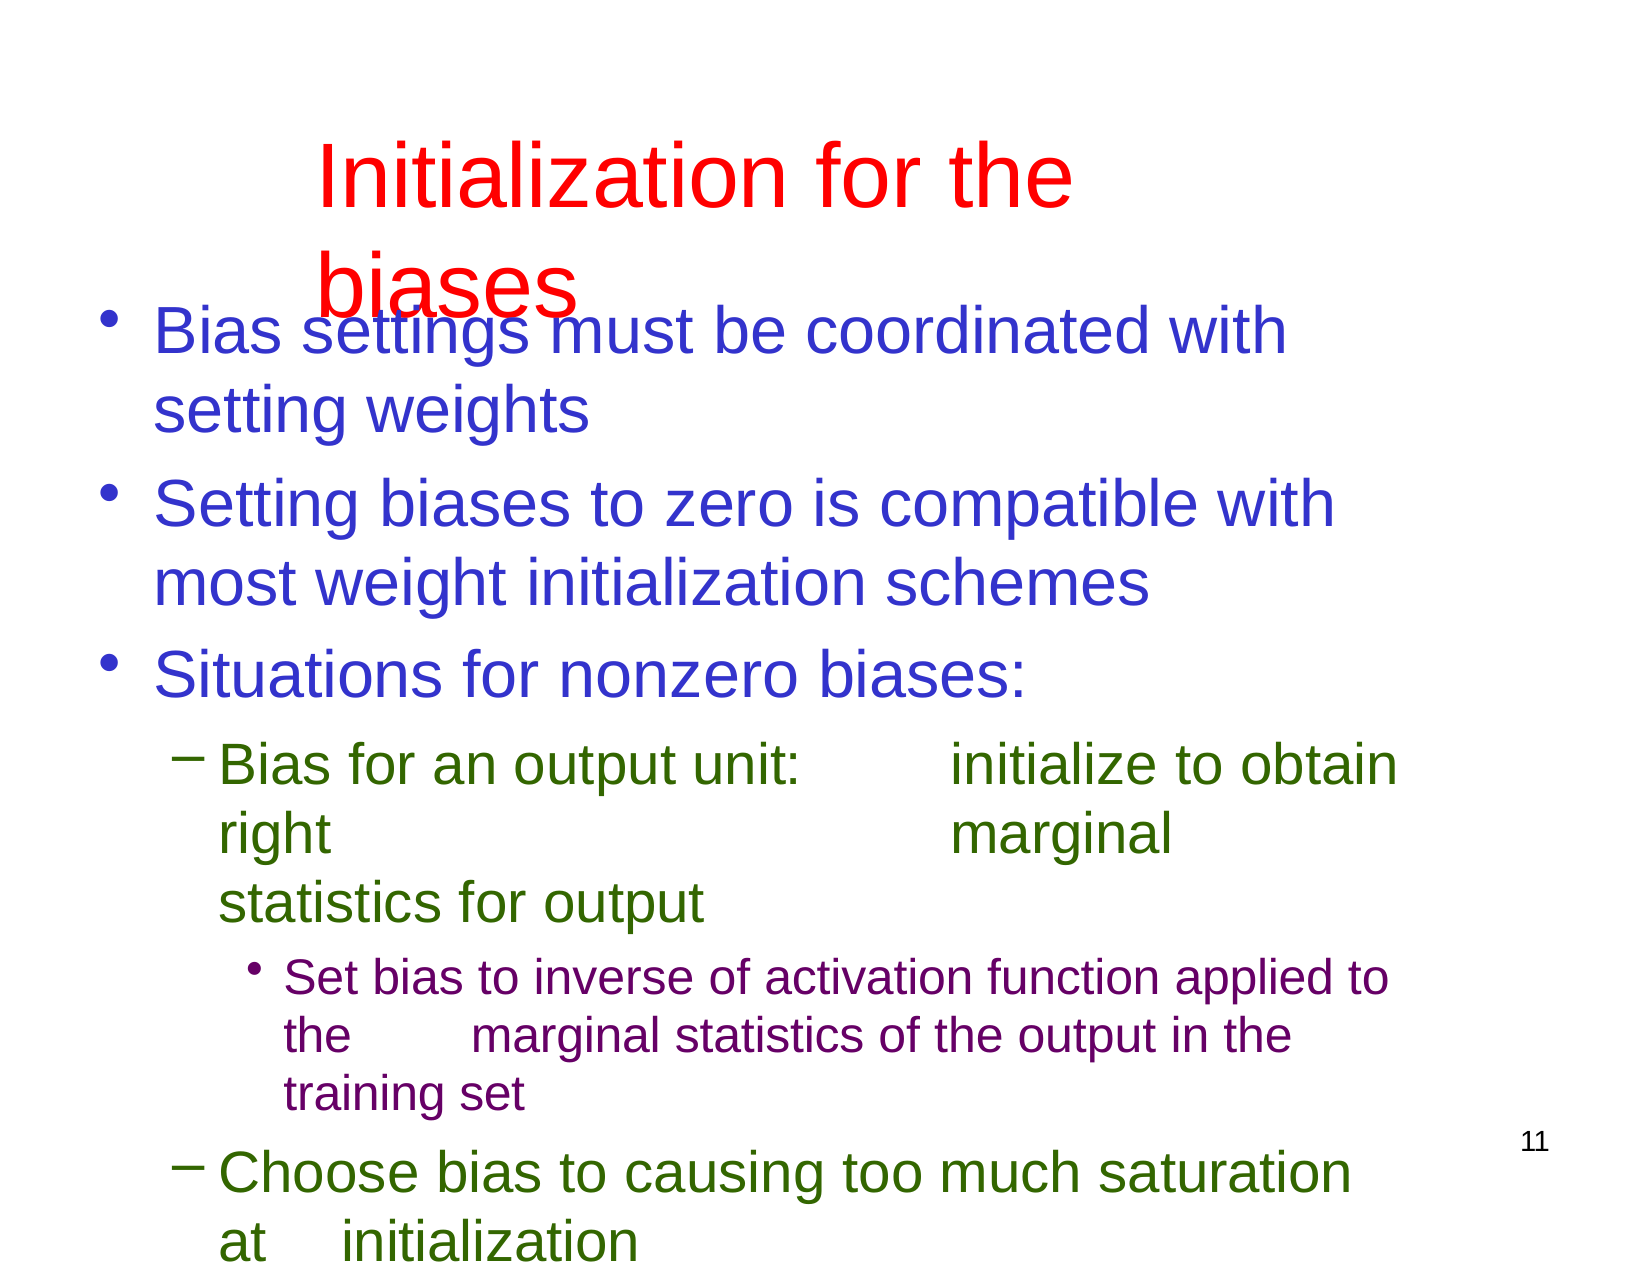

# Initialization for the biases
Bias settings must be coordinated with setting weights
Setting biases to zero is compatible with most weight initialization schemes
Situations for nonzero biases:
Bias for an output unit:	initialize to obtain right 	marginal statistics for output
Set bias to inverse of activation function applied to the 	marginal statistics of the output in the training set
Choose bias to causing too much saturation at 	initialization
11